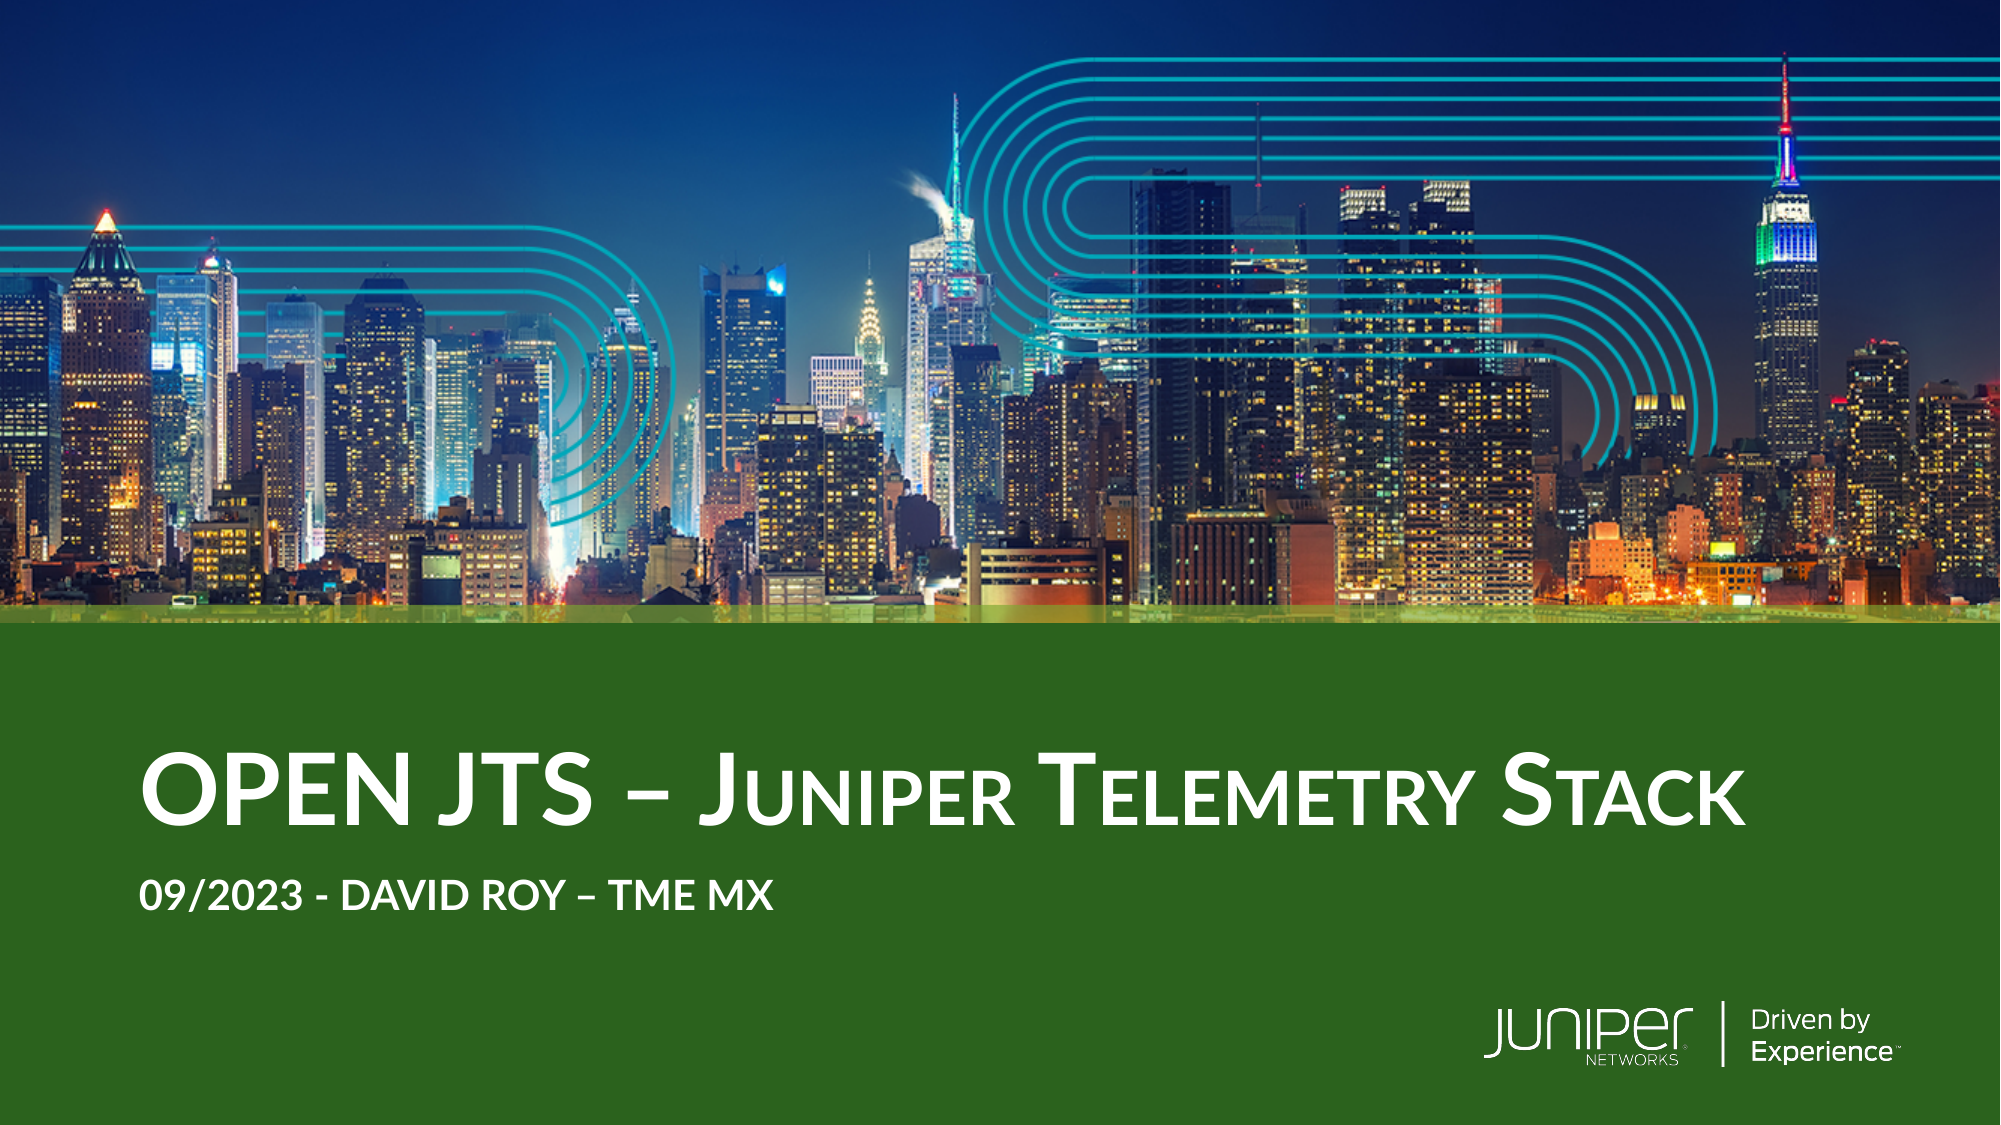

# Open JTS – Juniper Telemetry Stack
09/2023 - David Roy – TME MX